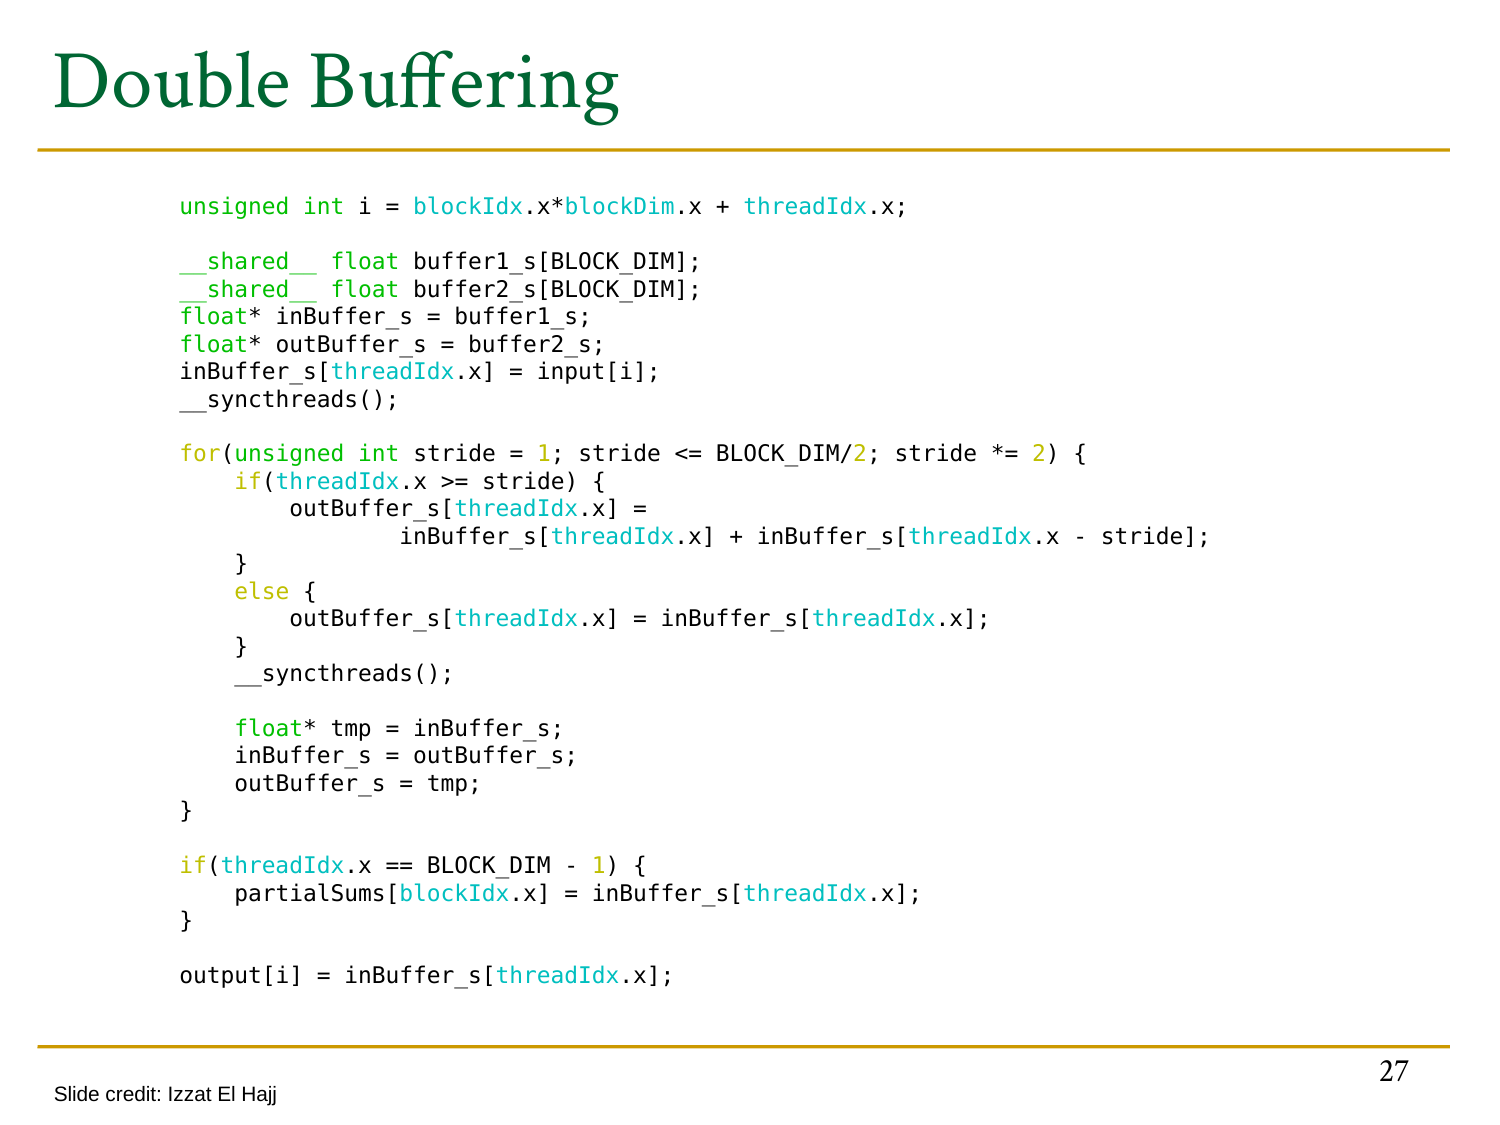

# Double Buffering
    unsigned int i = blockIdx.x*blockDim.x + threadIdx.x;

    __shared__ float buffer1_s[BLOCK_DIM];
    __shared__ float buffer2_s[BLOCK_DIM];
    float* inBuffer_s = buffer1_s;
    float* outBuffer_s = buffer2_s;
    inBuffer_s[threadIdx.x] = input[i];
    __syncthreads();

    for(unsigned int stride = 1; stride <= BLOCK_DIM/2; stride *= 2) {
        if(threadIdx.x >= stride) {
            outBuffer_s[threadIdx.x] =
                    inBuffer_s[threadIdx.x] + inBuffer_s[threadIdx.x - stride];
        }
        else {
            outBuffer_s[threadIdx.x] = inBuffer_s[threadIdx.x];
        }
        __syncthreads();

        float* tmp = inBuffer_s;
        inBuffer_s = outBuffer_s;
        outBuffer_s = tmp;
    }

    if(threadIdx.x == BLOCK_DIM - 1) {
        partialSums[blockIdx.x] = inBuffer_s[threadIdx.x];
    }

    output[i] = inBuffer_s[threadIdx.x];
27
Slide credit: Izzat El Hajj